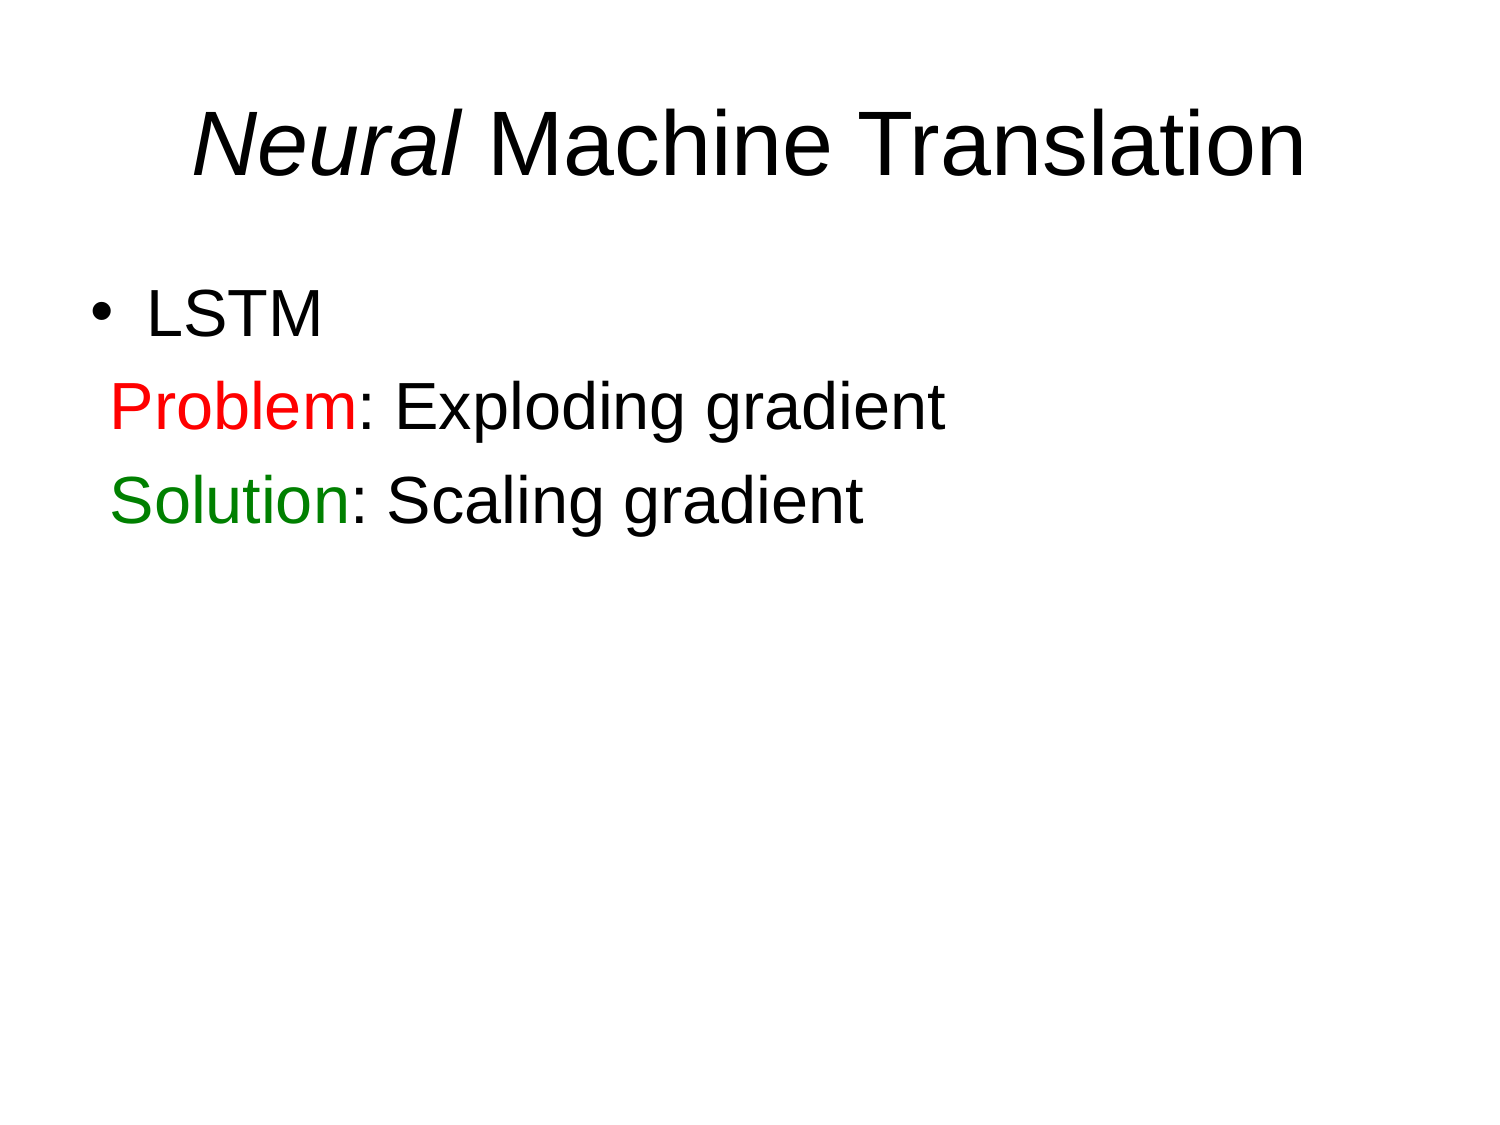

# Neural Machine Translation
LSTM
Problem: Exploding gradient
Solution: Scaling gradient